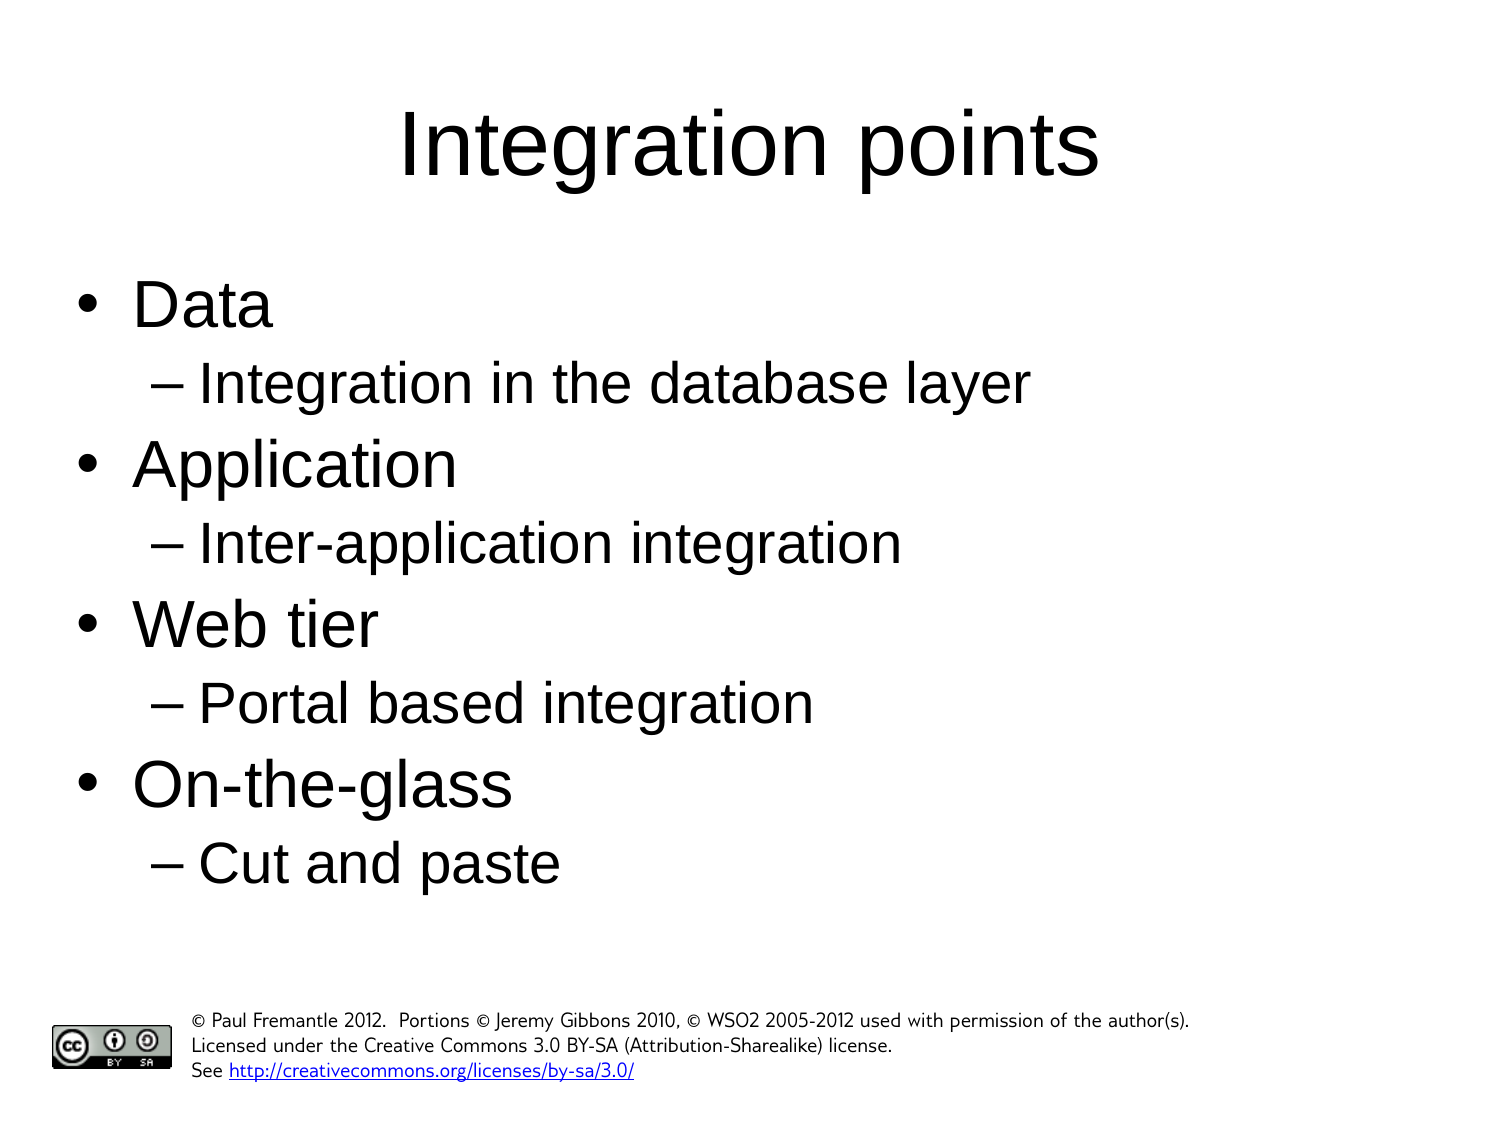

# Integration points
Data
Integration in the database layer
Application
Inter-application integration
Web tier
Portal based integration
On-the-glass
Cut and paste